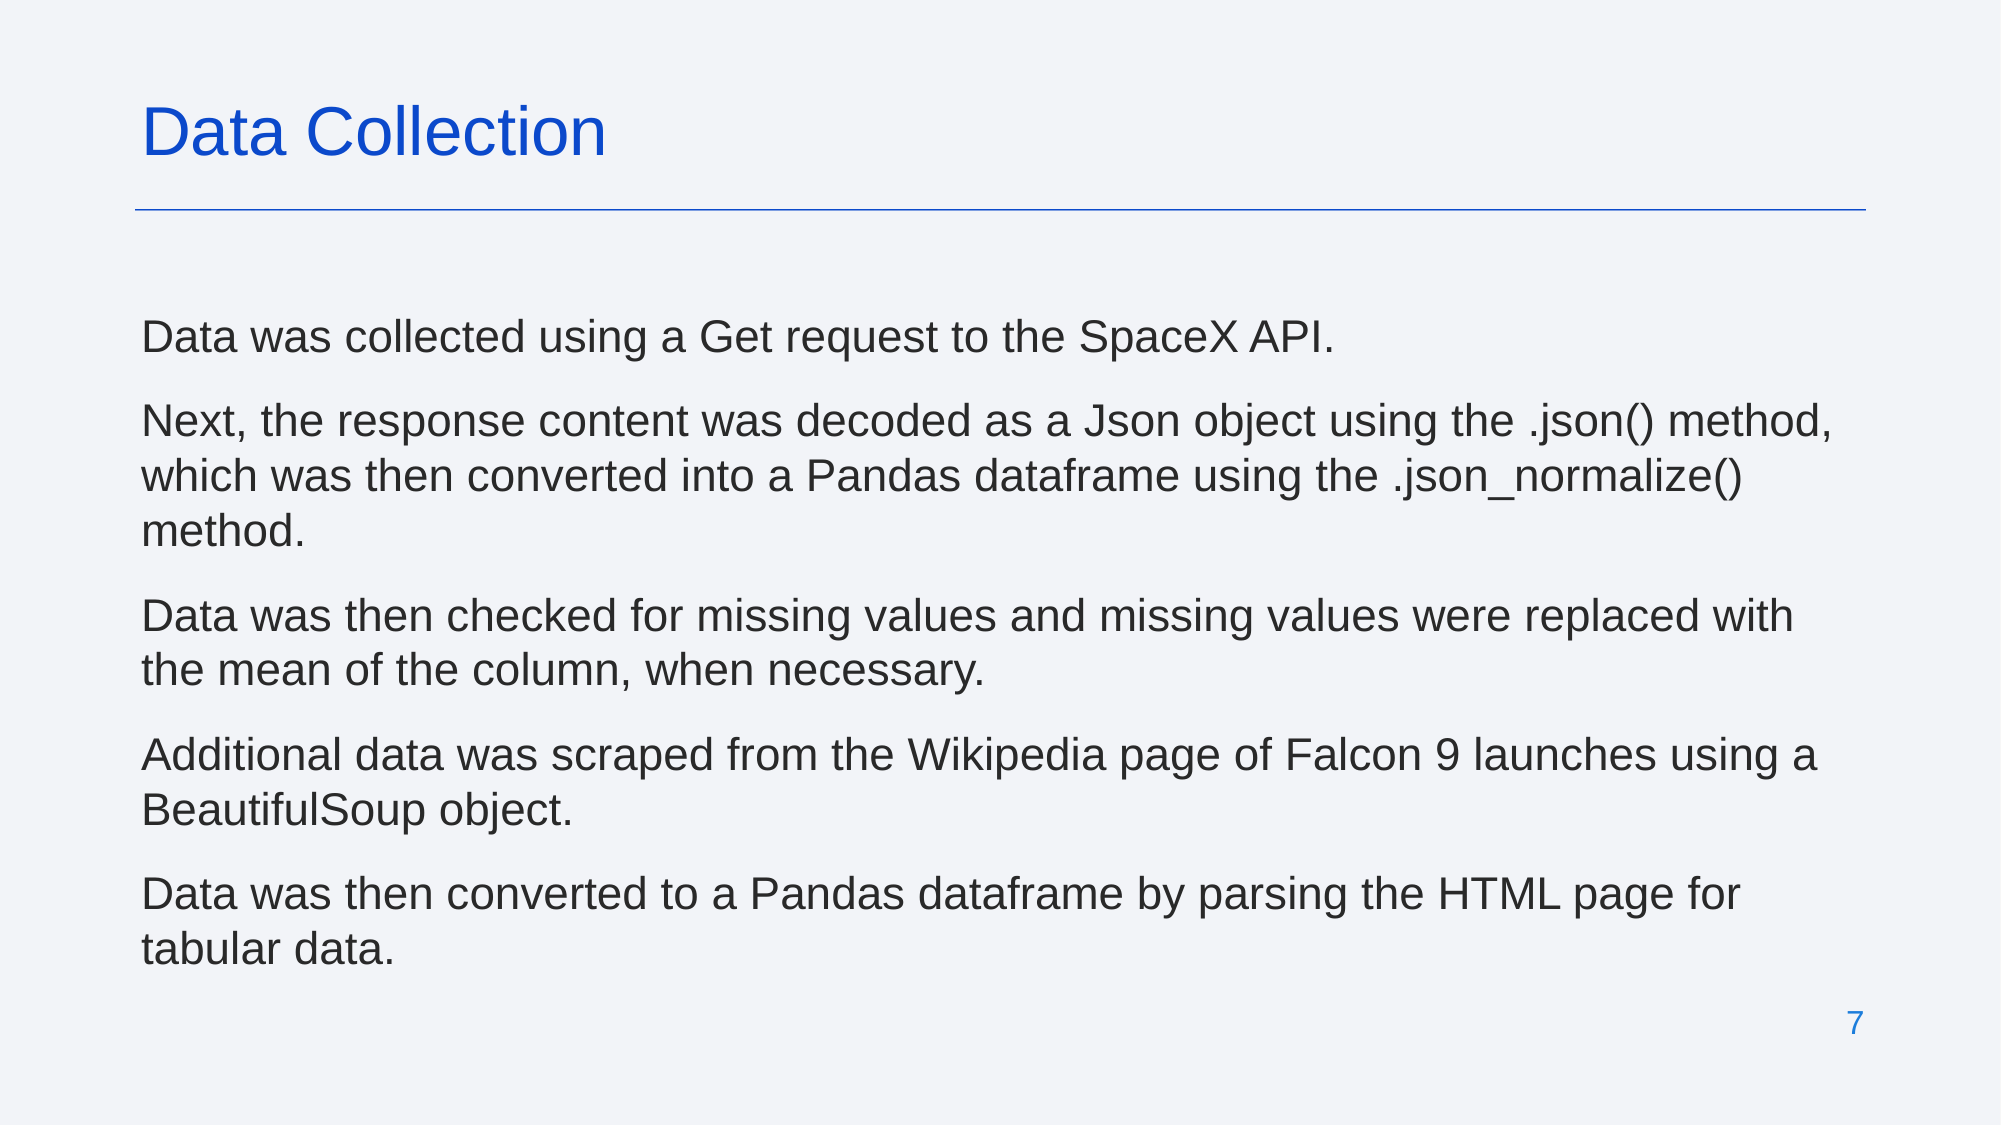

Data Collection
Data was collected using a Get request to the SpaceX API.
Next, the response content was decoded as a Json object using the .json() method, which was then converted into a Pandas dataframe using the .json_normalize() method.
Data was then checked for missing values and missing values were replaced with the mean of the column, when necessary.
Additional data was scraped from the Wikipedia page of Falcon 9 launches using a BeautifulSoup object.
Data was then converted to a Pandas dataframe by parsing the HTML page for tabular data.
7